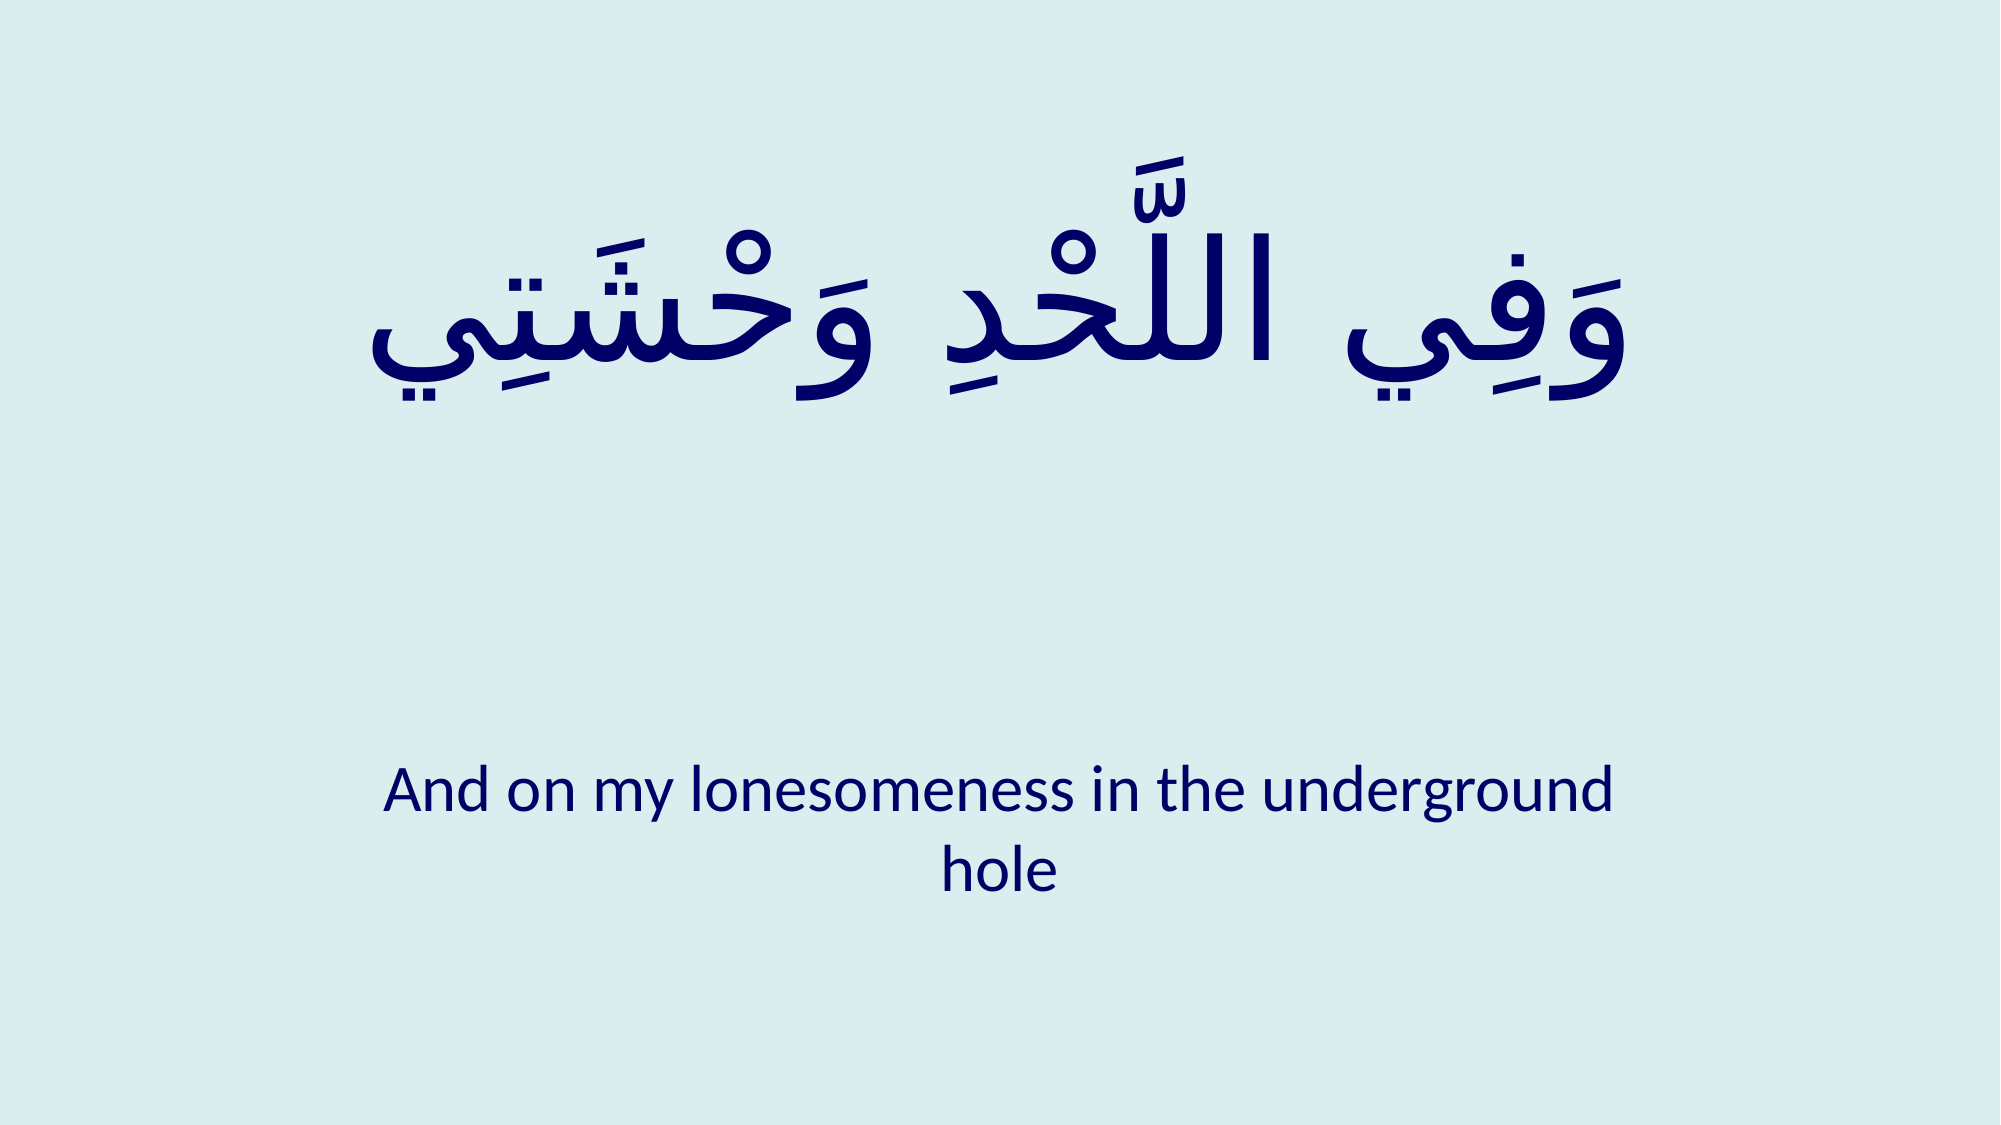

# وَفِي اللَّحْدِ وَحْشَتِي
And on my lonesomeness in the underground hole